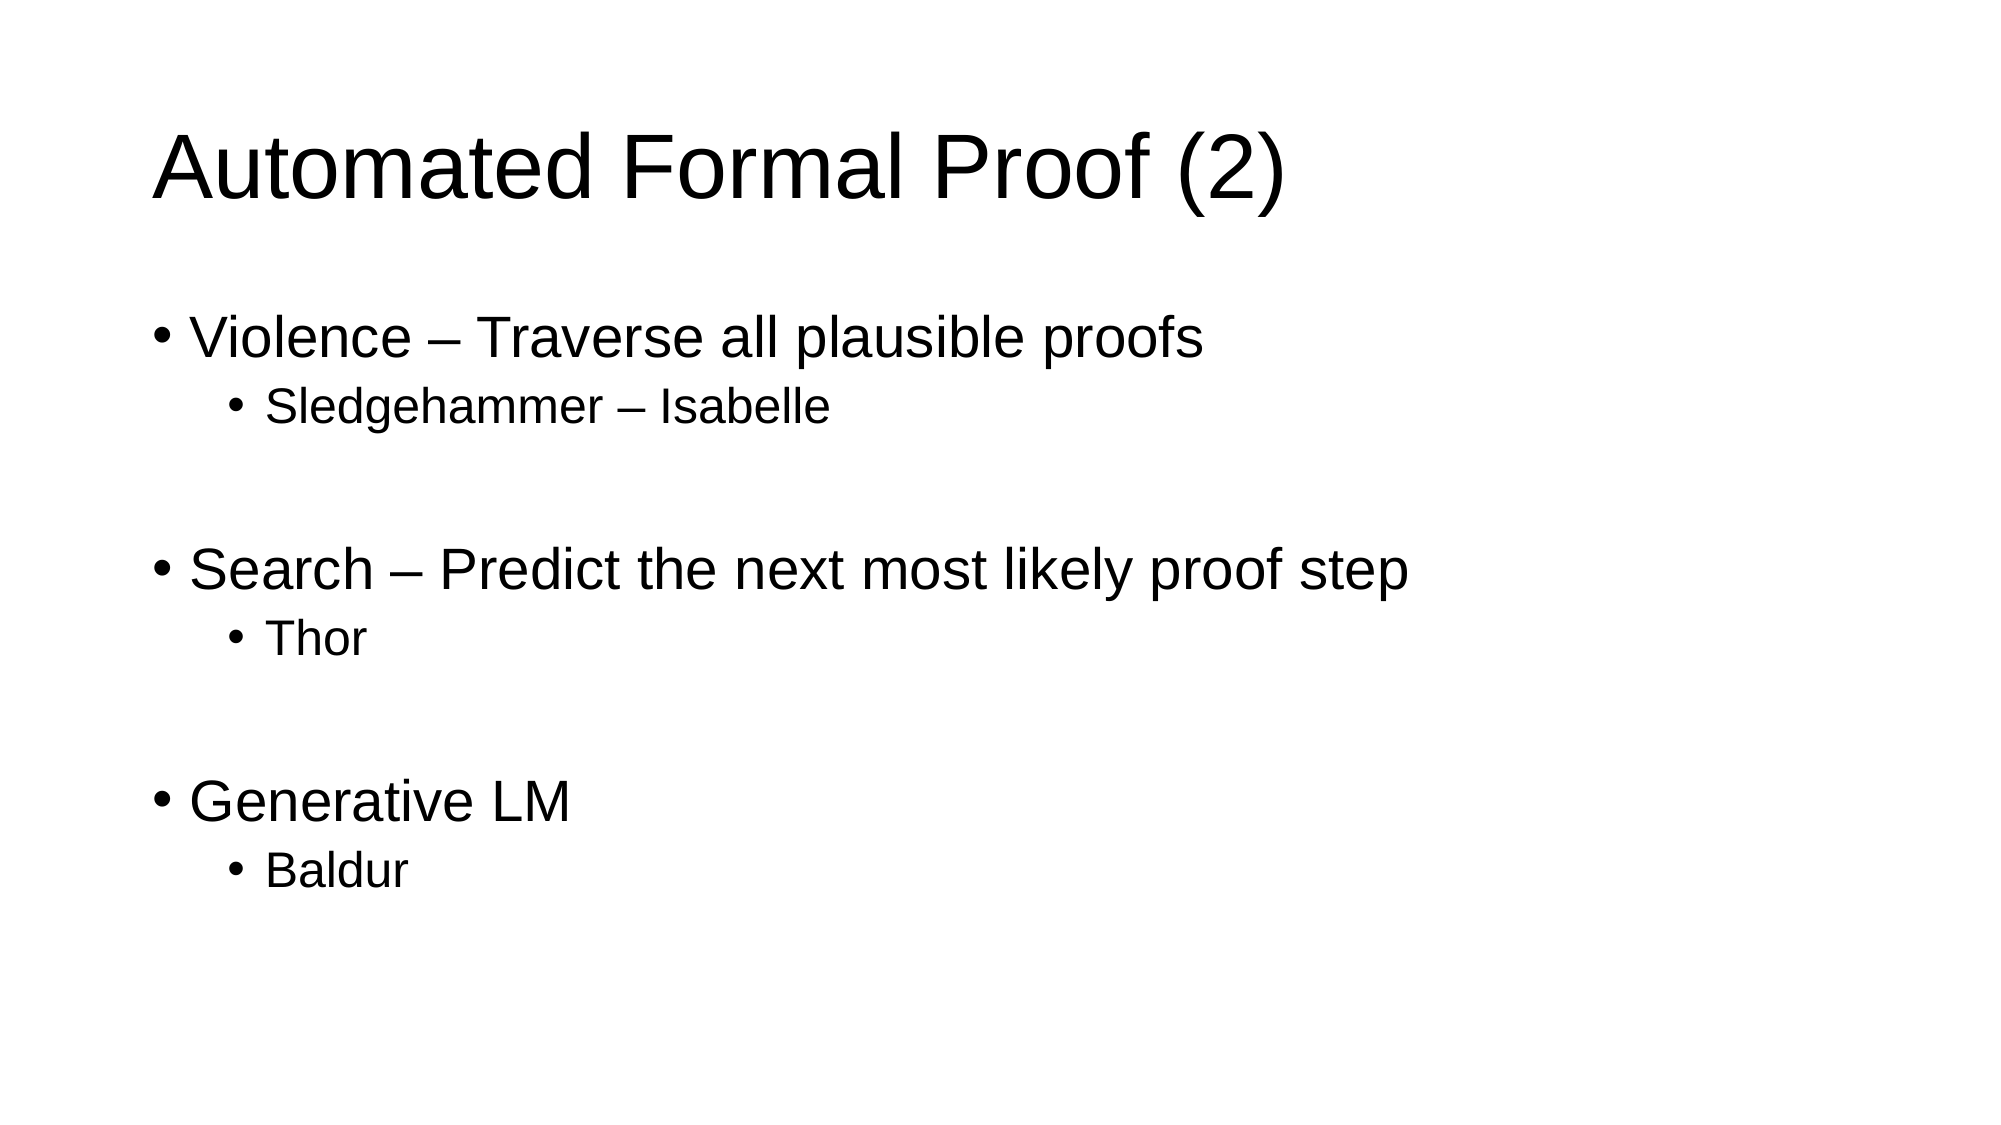

# Automated Formal Proof (2)
Violence – Traverse all plausible proofs
Sledgehammer – Isabelle

Search – Predict the next most likely proof step
Thor

Generative LM
Baldur